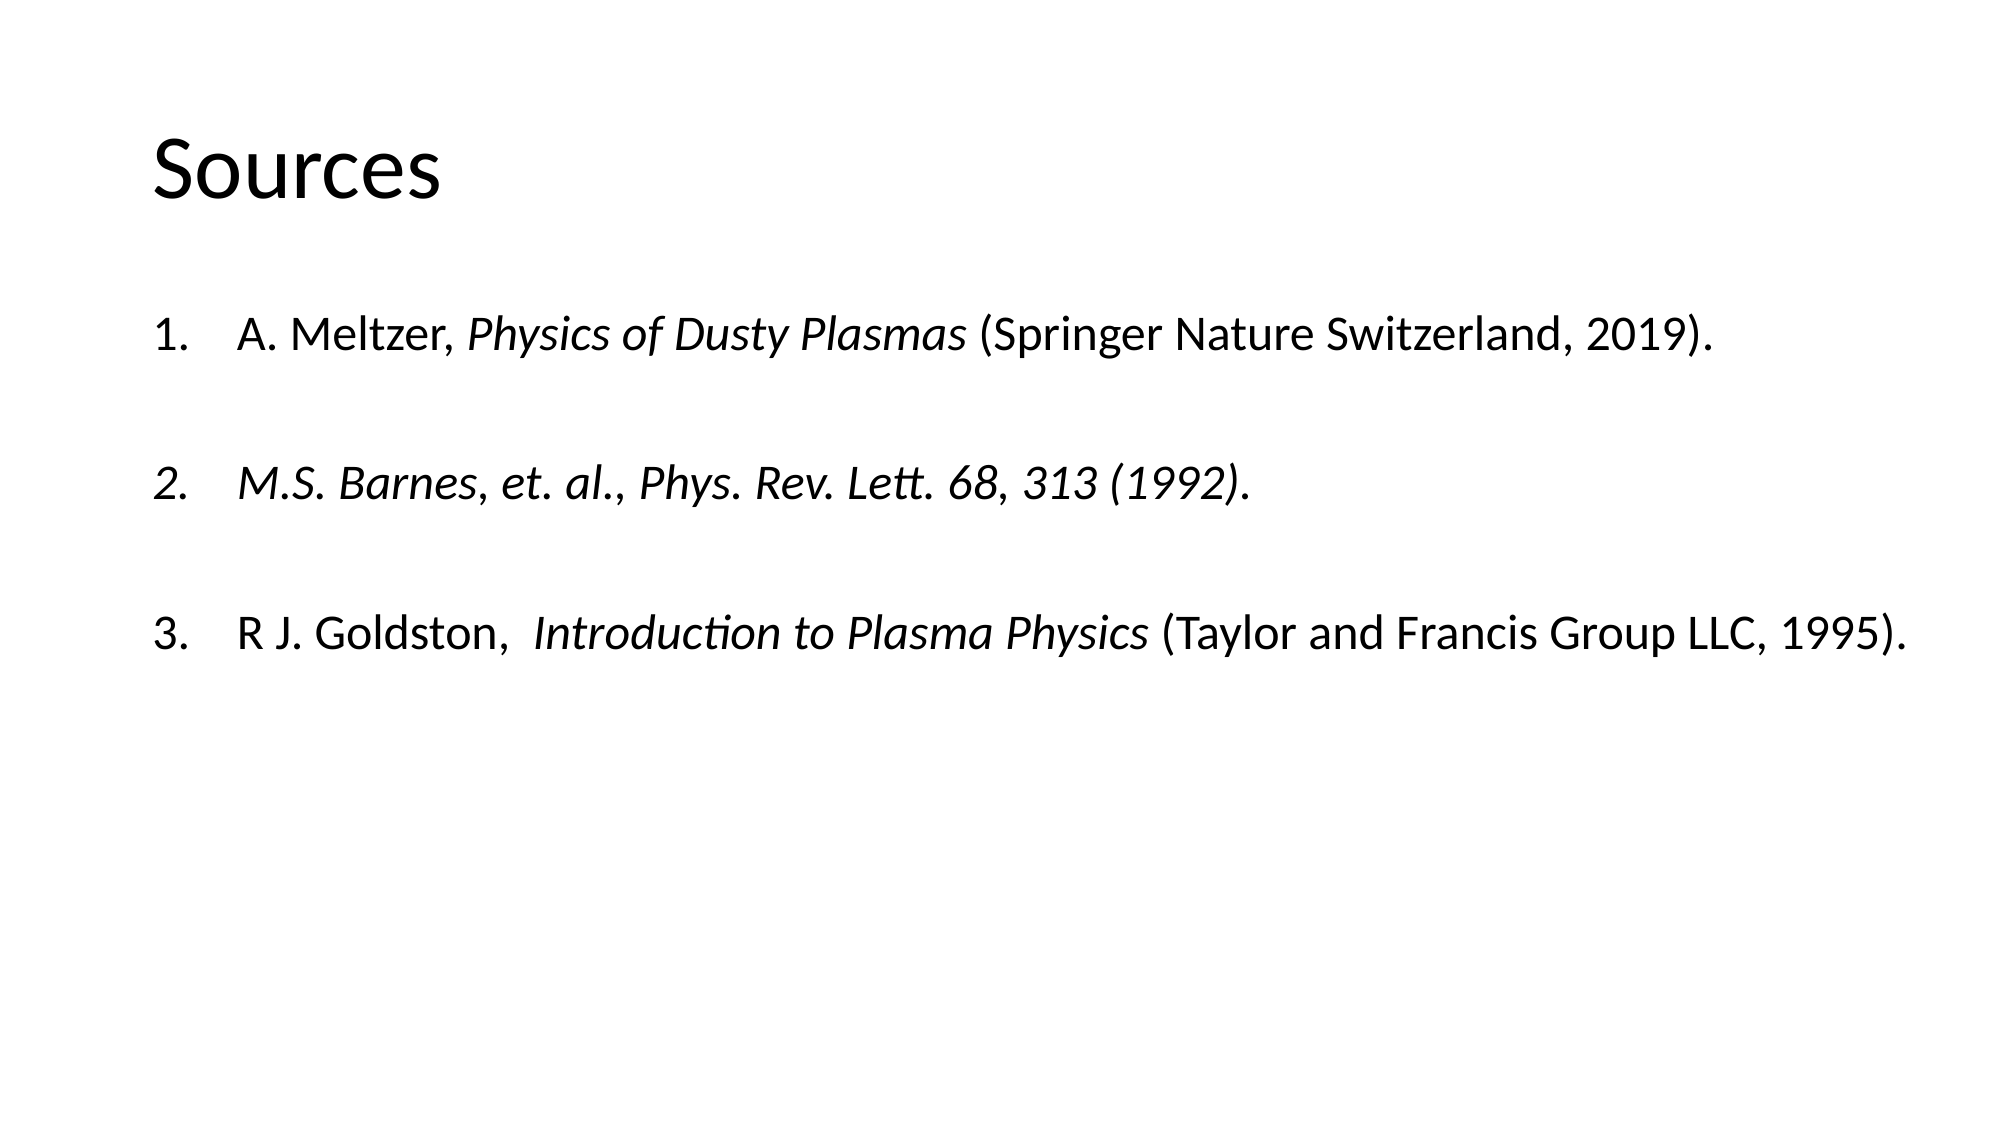

# Sources
A. Meltzer, Physics of Dusty Plasmas (Springer Nature Switzerland, 2019).

M.S. Barnes, et. al., Phys. Rev. Lett. 68, 313 (1992).

R J. Goldston,  Introduction to Plasma Physics (Taylor and Francis Group LLC, 1995).